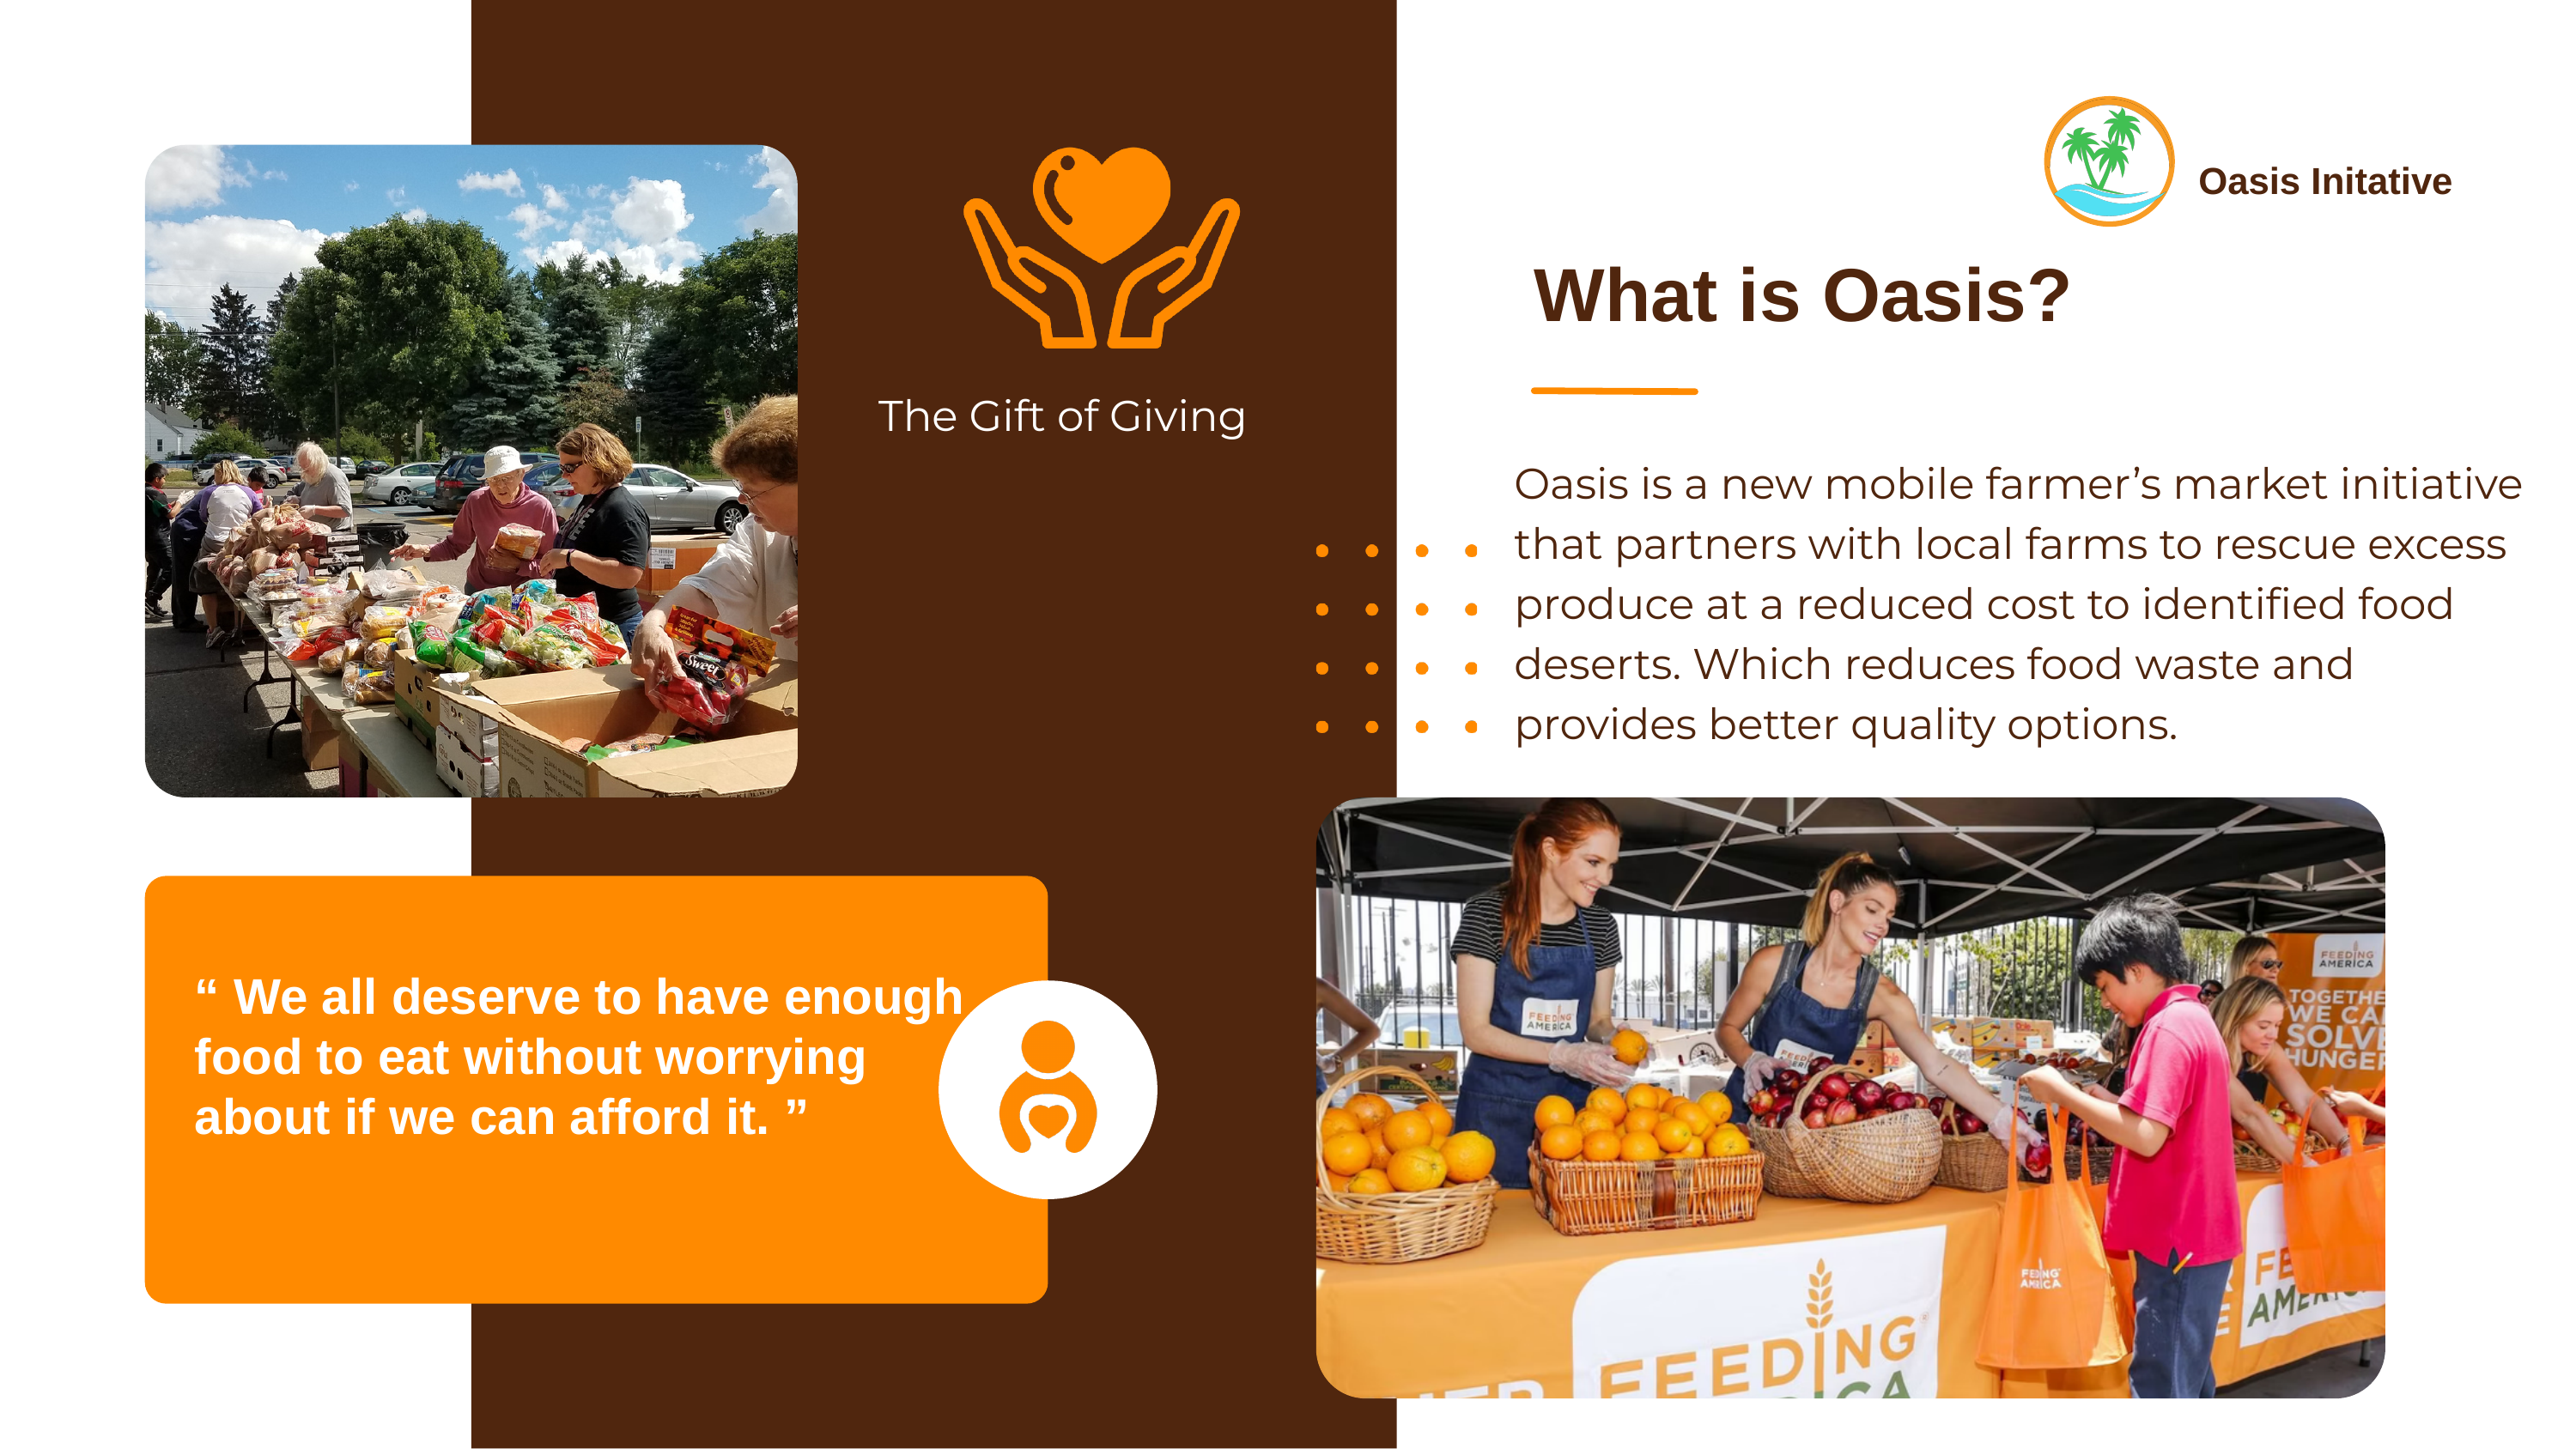

Oasis Initative

What is Oasis?
The Gift of Giving

Oasis is a new mobile farmer’s market initiative that partners with local farms to rescue excess produce at a reduced cost to identified food deserts. Which reduces food waste and provides better quality options.

“ We all deserve to have enough food to eat without worrying about if we can afford it. ”